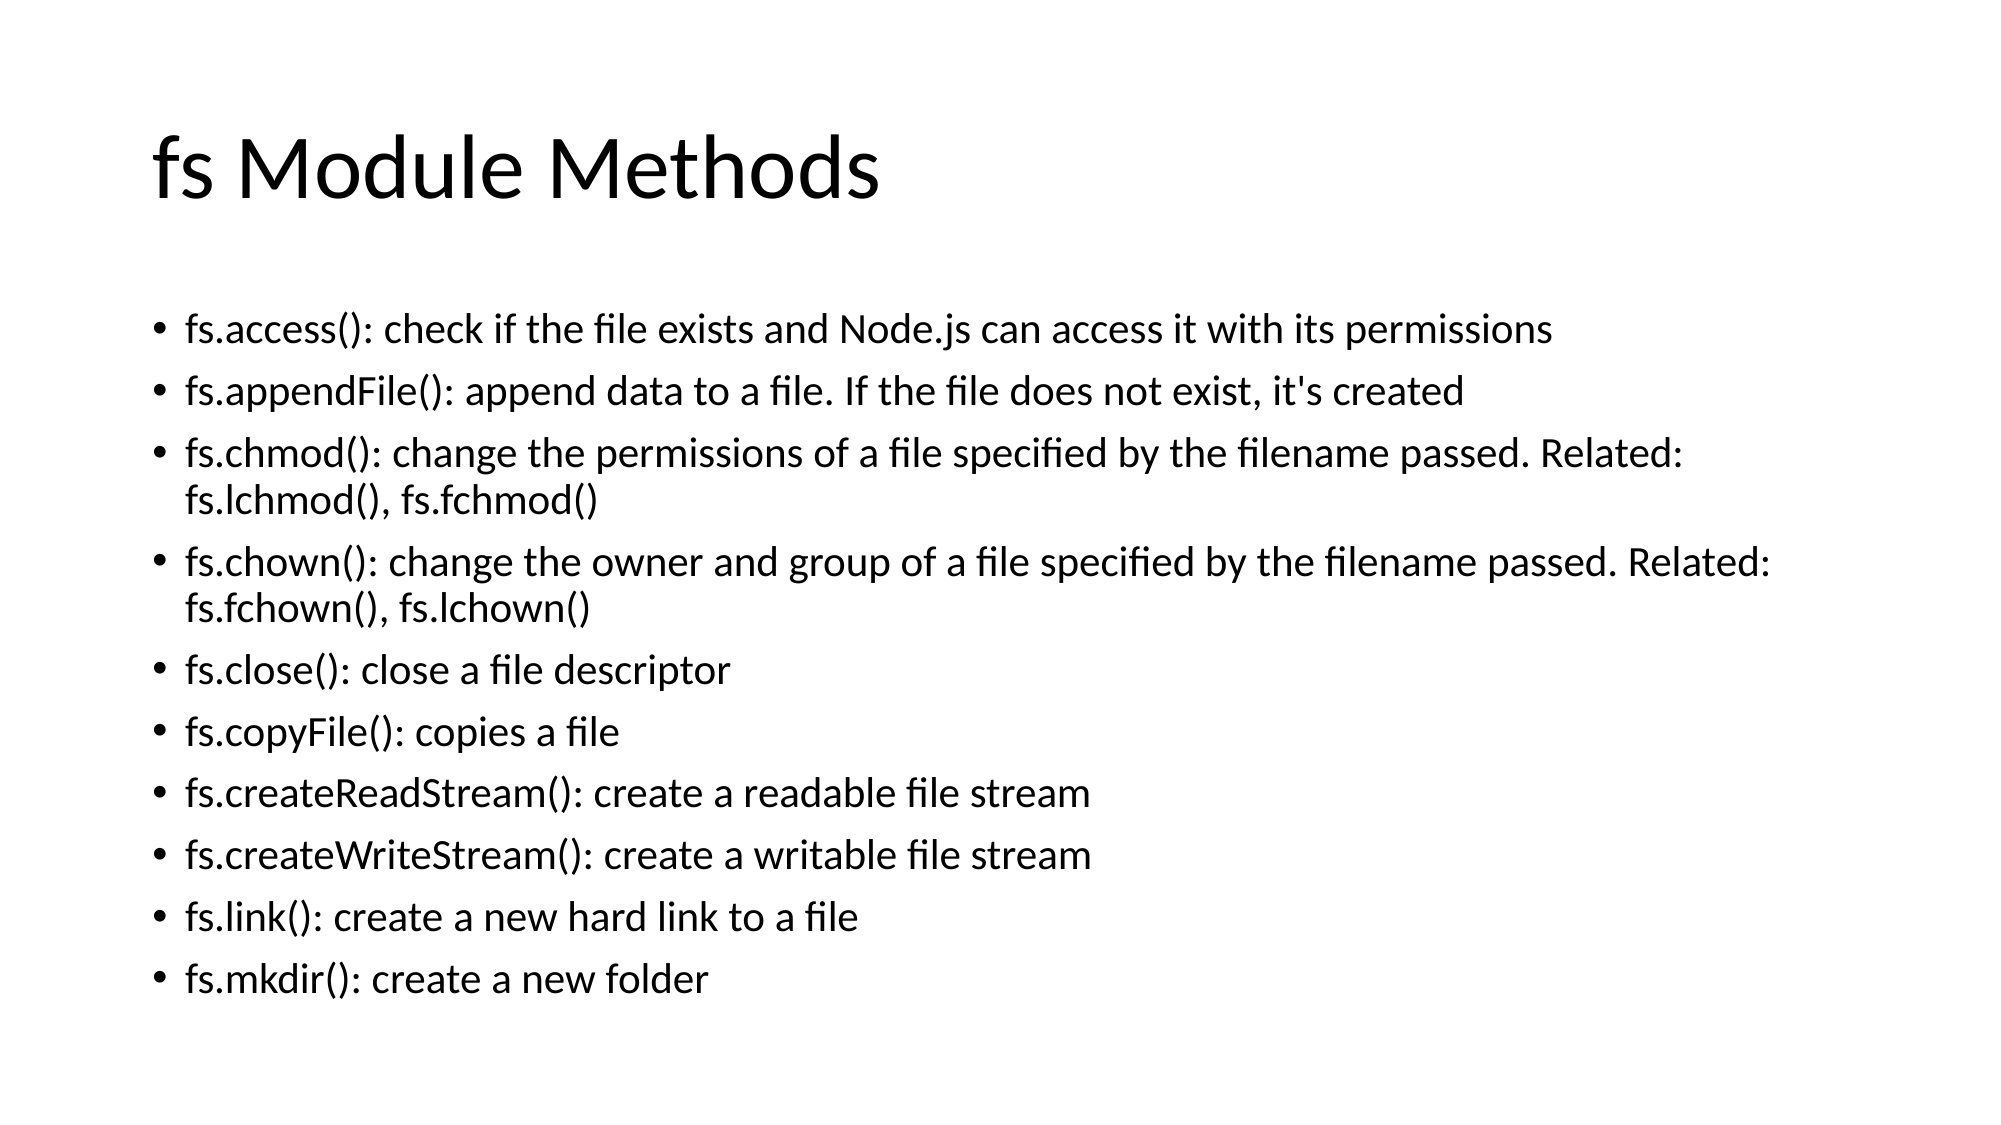

# fs Module Methods
fs.access(): check if the file exists and Node.js can access it with its permissions
fs.appendFile(): append data to a file. If the file does not exist, it's created
fs.chmod(): change the permissions of a file specified by the filename passed. Related: fs.lchmod(), fs.fchmod()
fs.chown(): change the owner and group of a file specified by the filename passed. Related: fs.fchown(), fs.lchown()
fs.close(): close a file descriptor
fs.copyFile(): copies a file
fs.createReadStream(): create a readable file stream
fs.createWriteStream(): create a writable file stream
fs.link(): create a new hard link to a file
fs.mkdir(): create a new folder